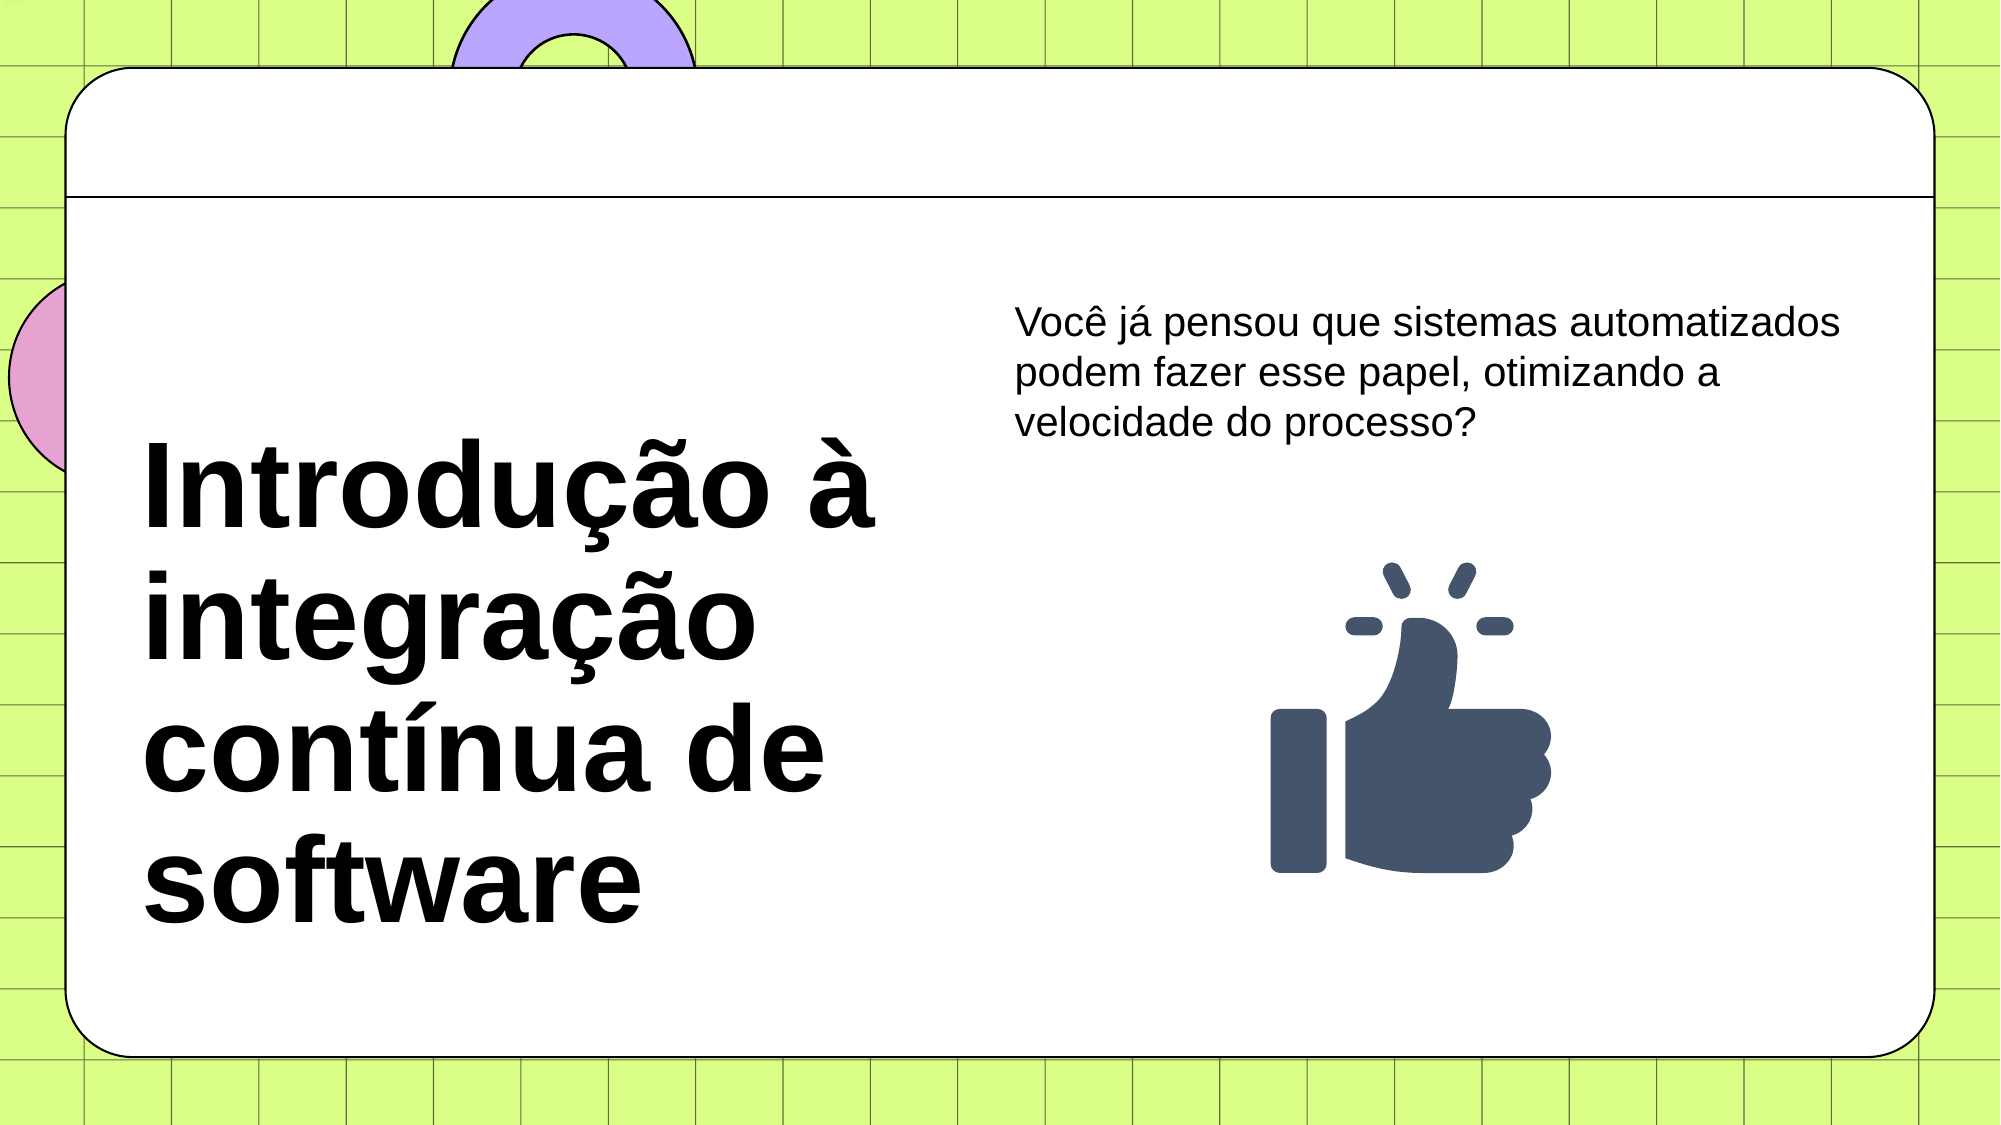

Você já pensou que sistemas automatizados podem fazer esse papel, otimizando a velocidade do processo?

# Introdução à integração contínua de software